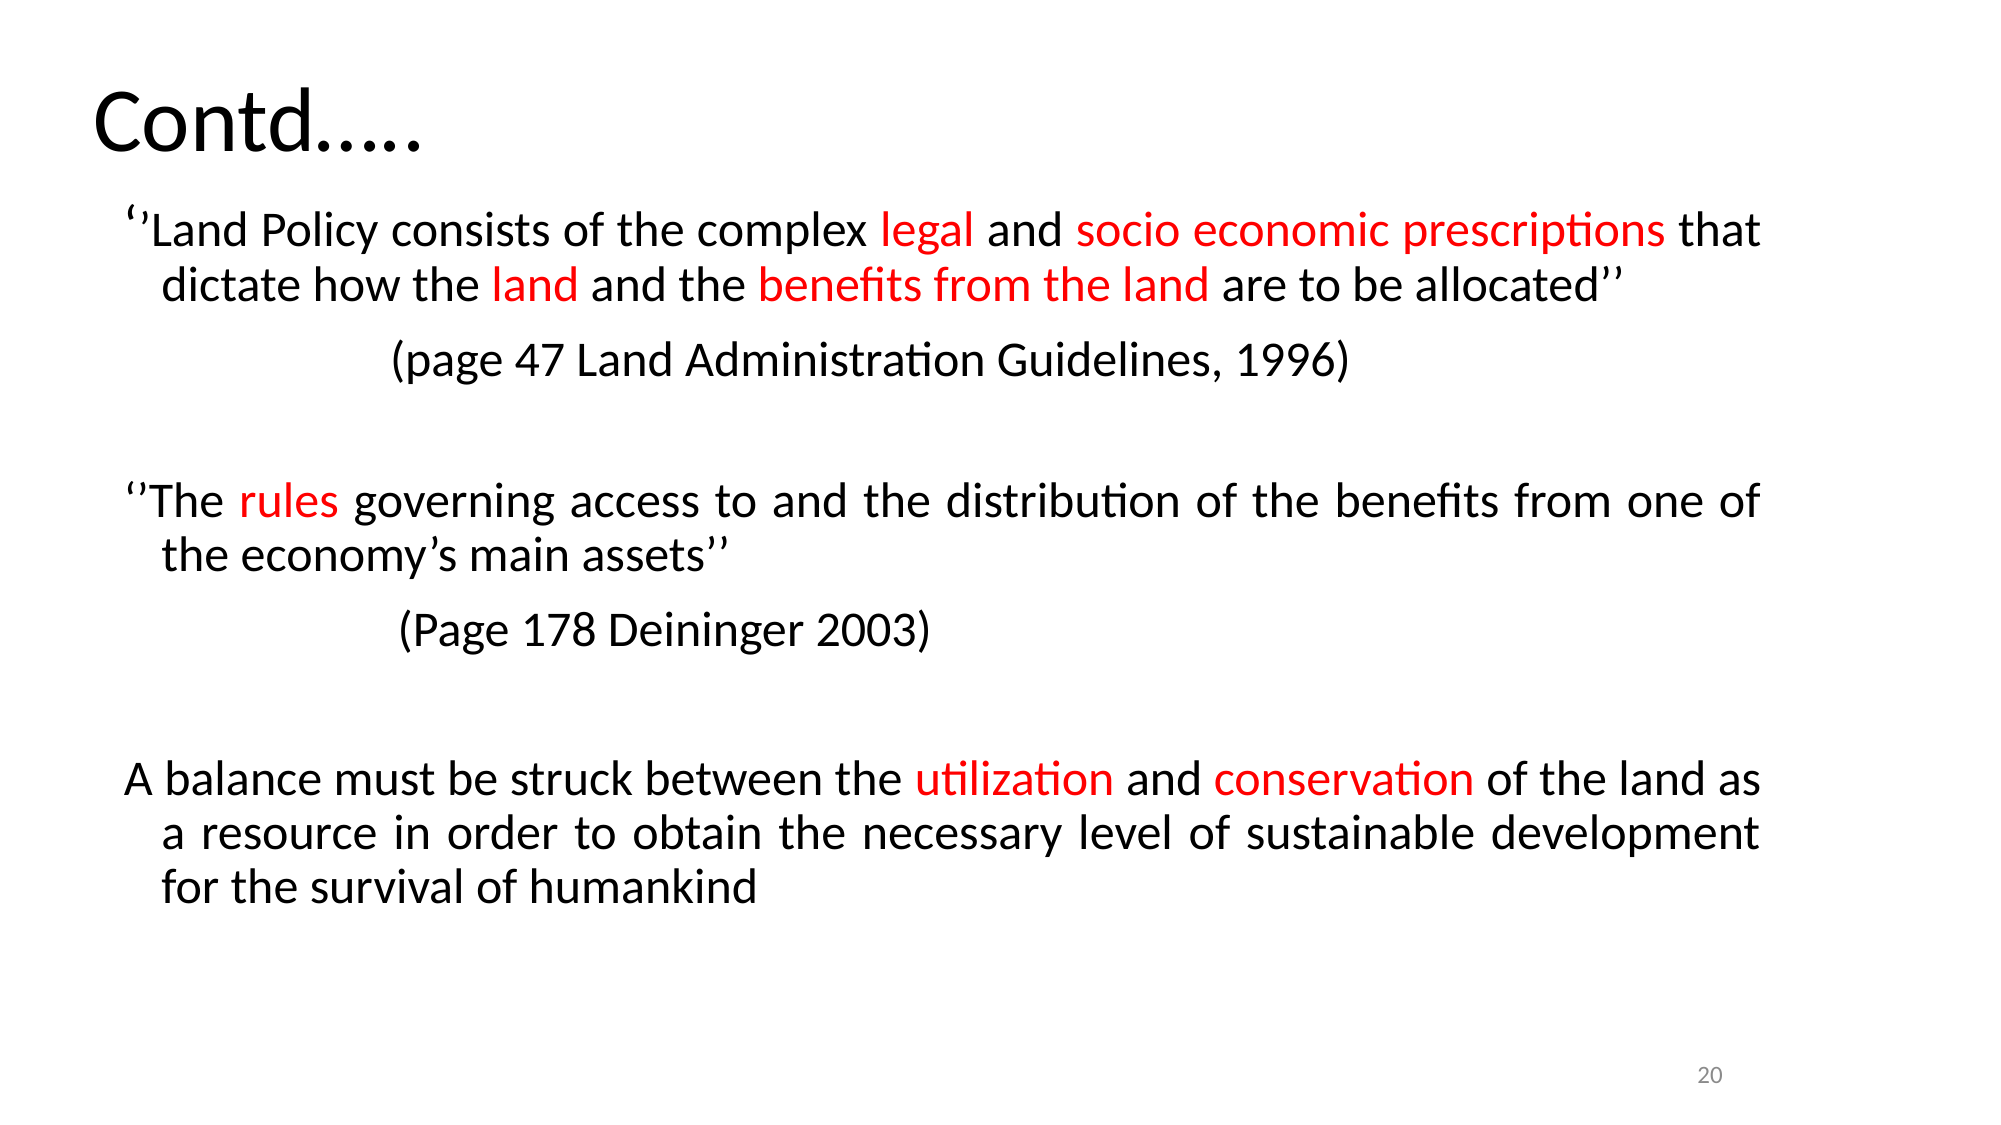

# Contd…..
‘’Land Policy consists of the complex legal and socio economic prescriptions that dictate how the land and the benefits from the land are to be allocated’’
                            (page 47 Land Administration Guidelines, 1996)

‘’The rules governing access to and the distribution of the benefits from one of the economy’s main assets’’
	                     (Page 178 Deininger 2003)

A balance must be struck between the utilization and conservation of the land as a resource in order to obtain the necessary level of sustainable development for the survival of humankind
20